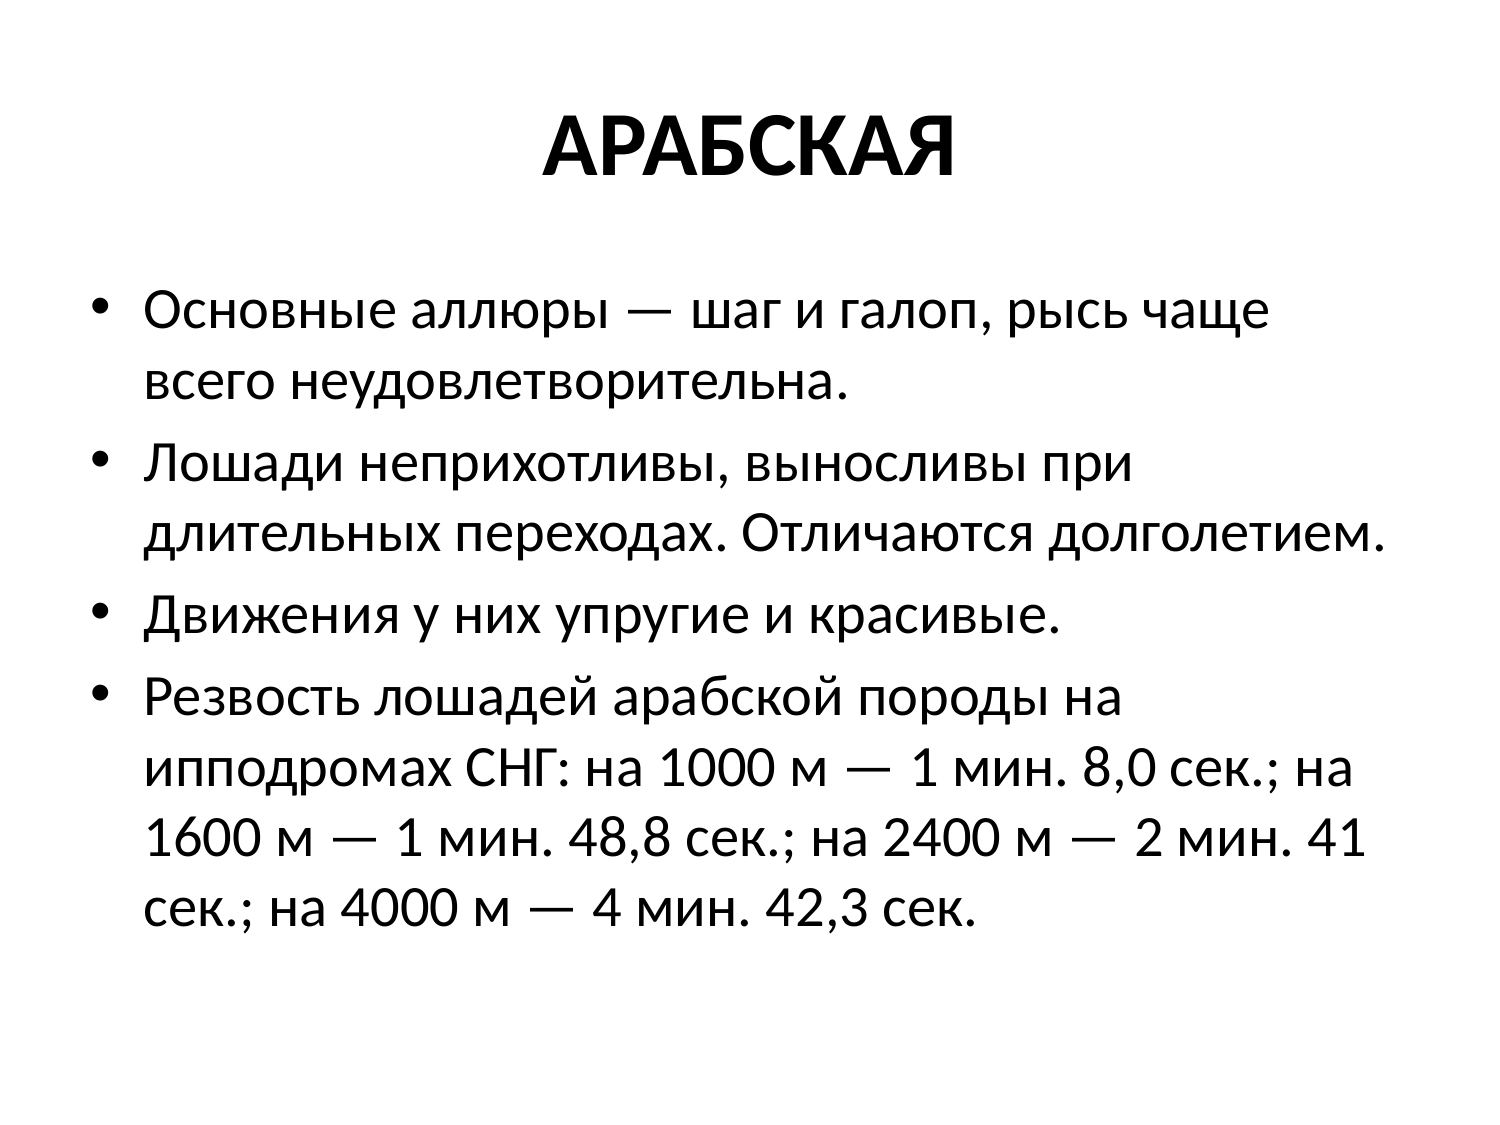

# АРАБСКАЯ
Основные аллюры — шаг и галоп, рысь чаще всего неудовлетворительна.
Лошади неприхотливы, выносливы при длительных переходах. Отличаются долголетием.
Движения у них упругие и красивые.
Резвость лошадей арабской породы на ипподромах СНГ: на 1000 м — 1 мин. 8,0 сек.; на 1600 м — 1 мин. 48,8 сек.; на 2400 м — 2 мин. 41 сек.; на 4000 м — 4 мин. 42,3 сек.